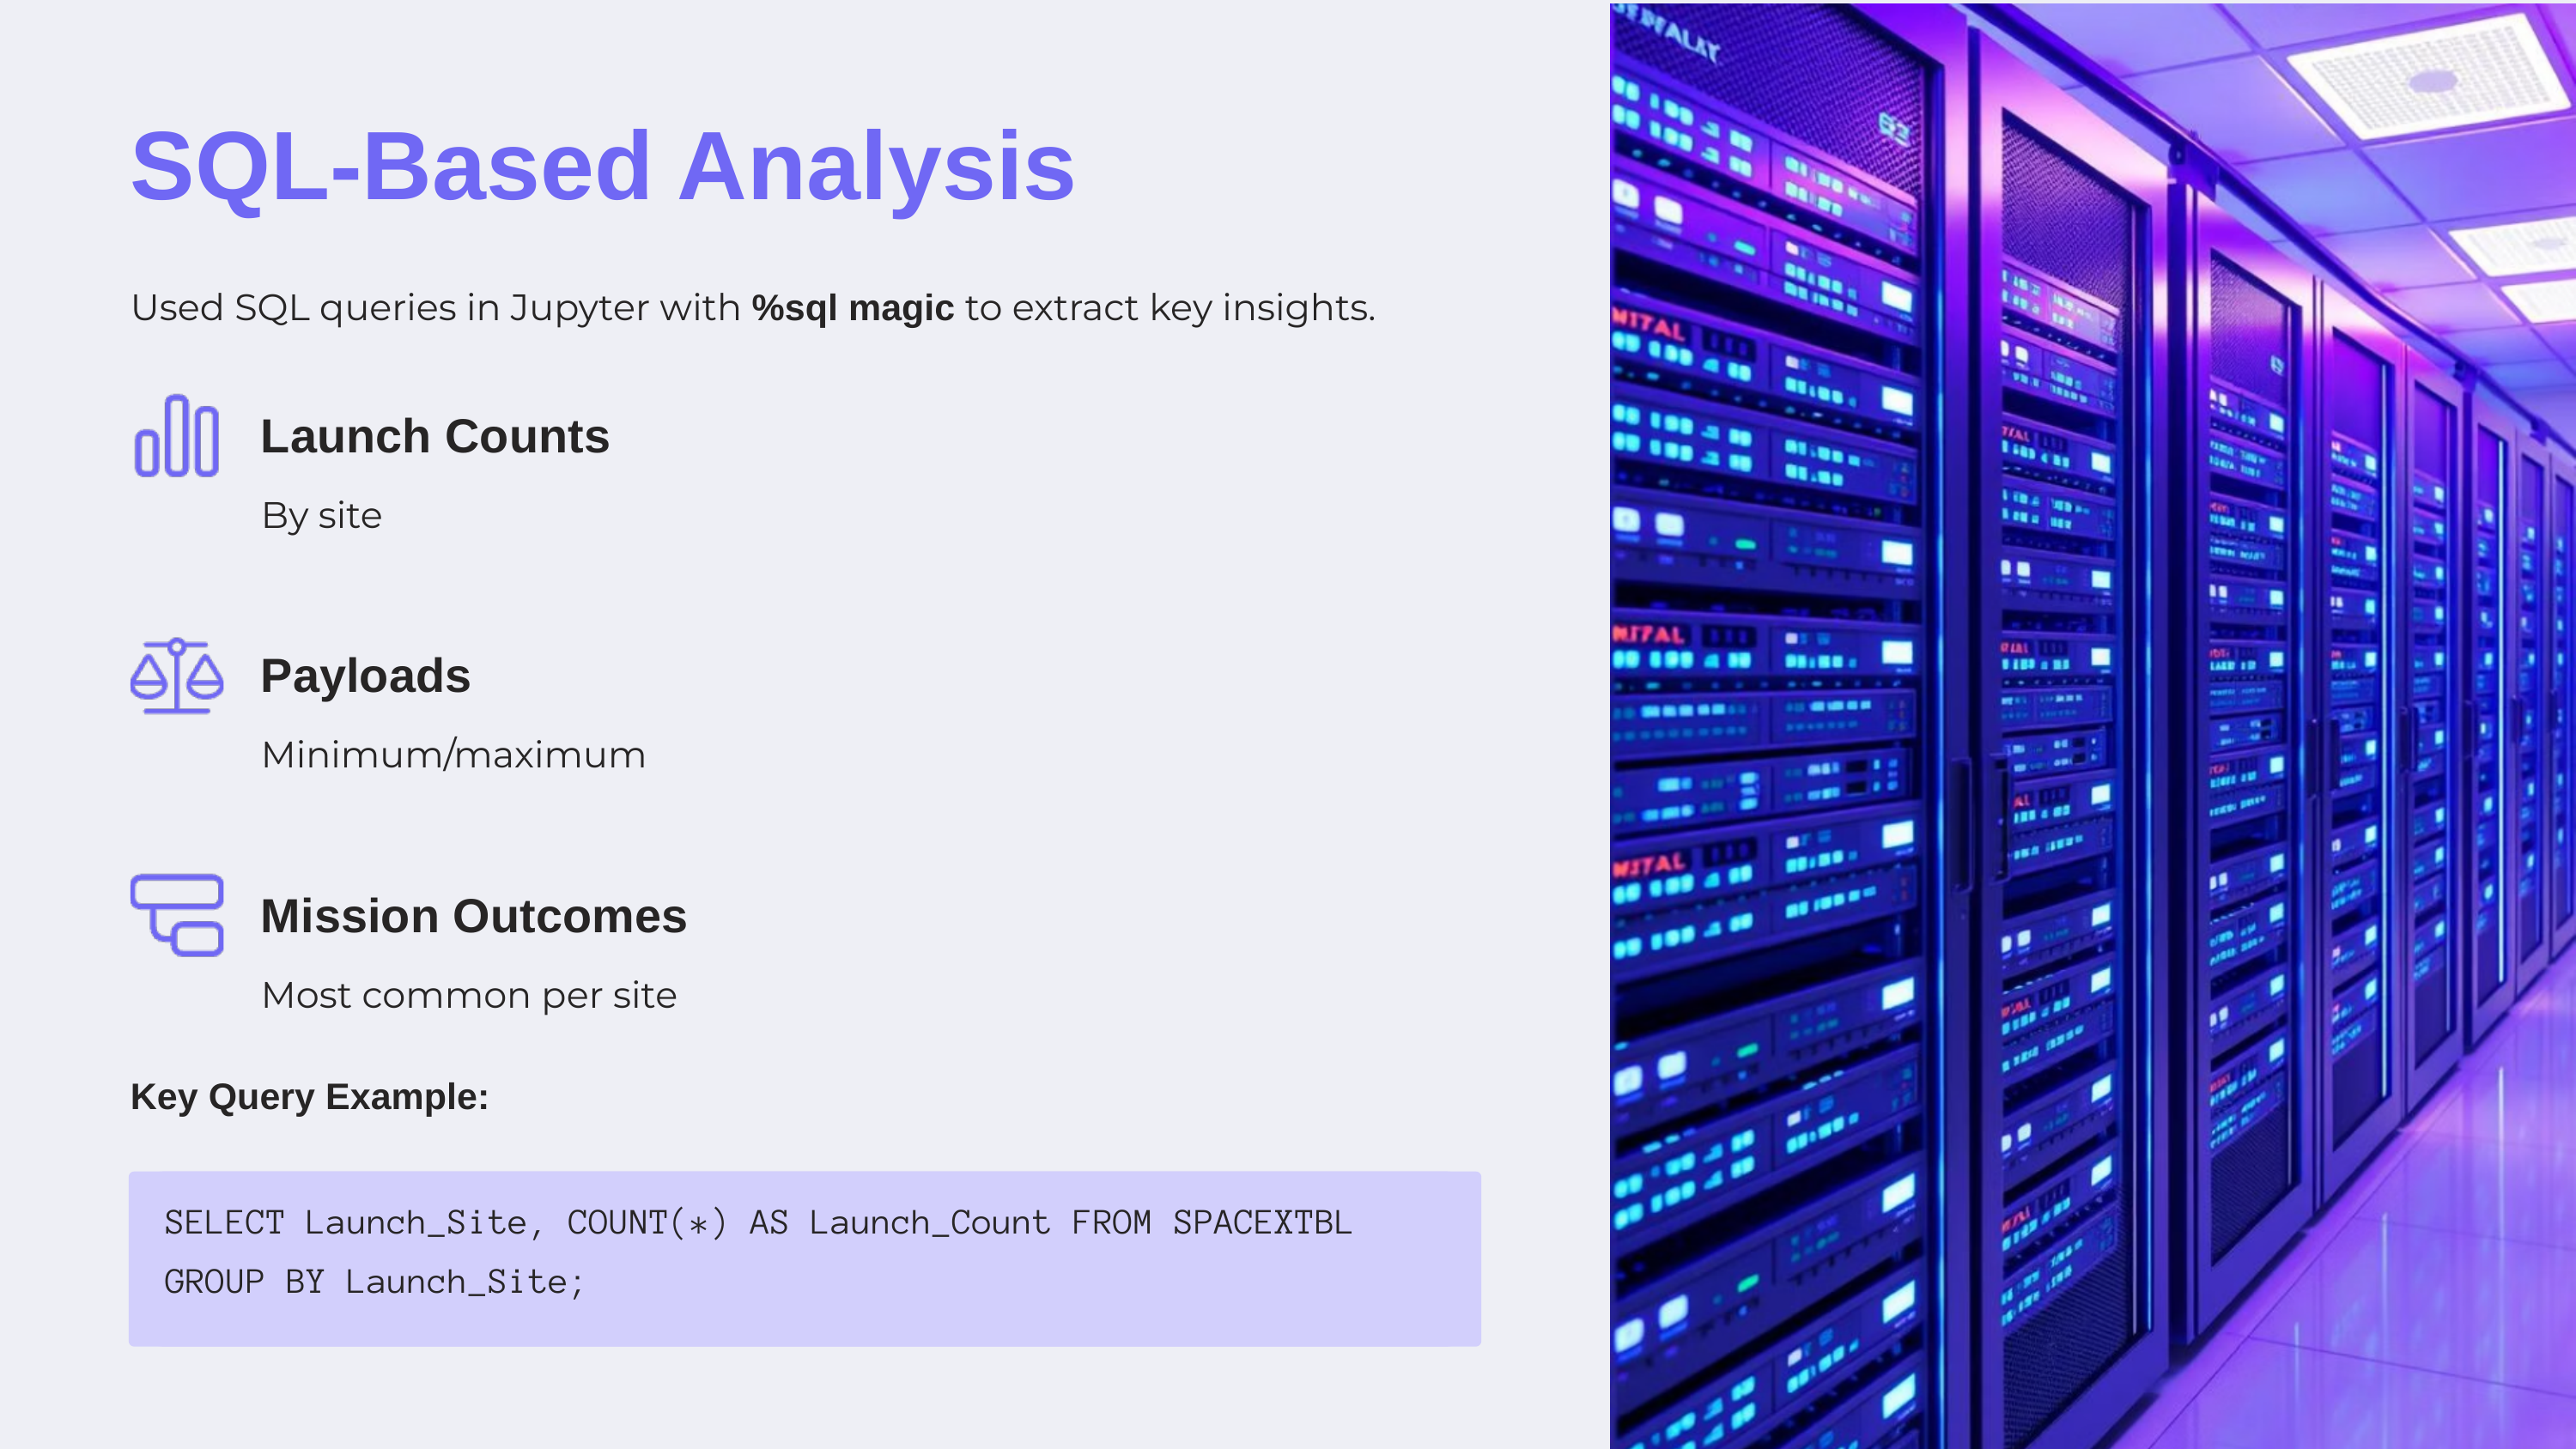

SQL-Based Analysis
Used SQL queries in Jupyter with %sql magic to extract key insights.

Launch Counts
By site

Payloads
Minimum/maximum

Mission Outcomes
Most common per site
Key Query Example:

SELECT Launch_Site, COUNT(*) AS Launch_Count FROM SPACEXTBL GROUP BY Launch_Site;